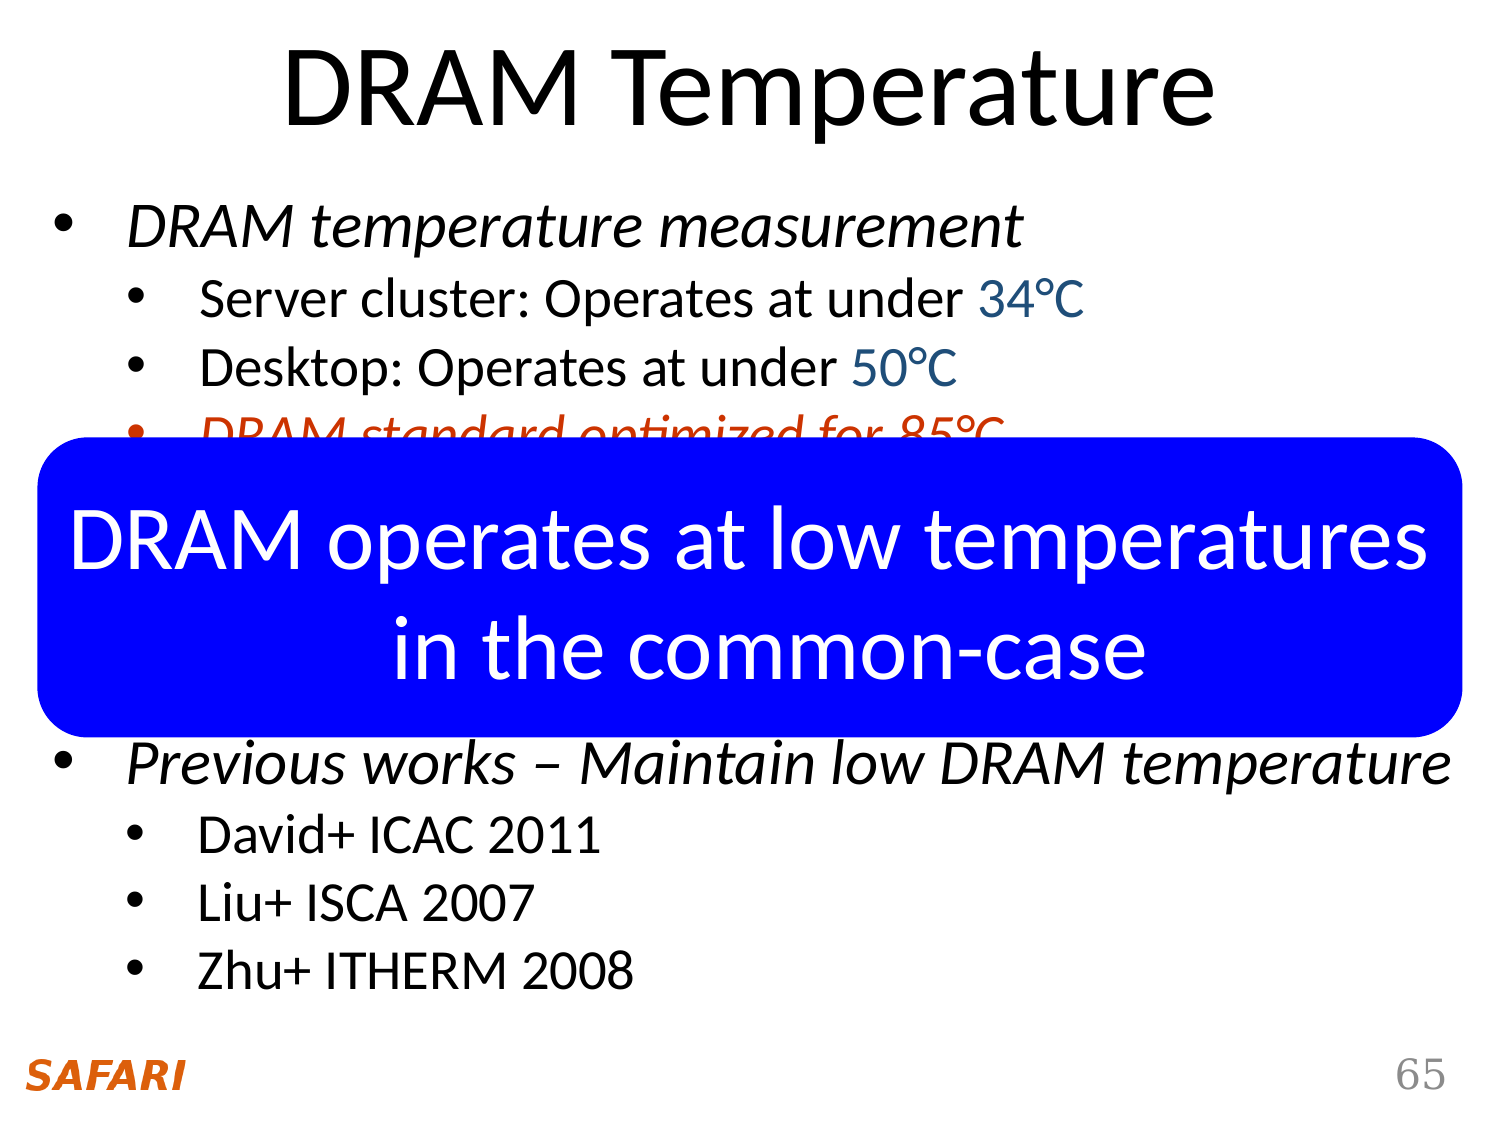

# DRAM Temperature
DRAM temperature measurement
Server cluster: Operates at under 34°C
Desktop: Operates at under 50°C
DRAM standard optimized for 85°C

DRAM operates at low temperatures   in the common-case
Previous works – DRAM temperature is low
El-Sayed+ SIGMETRICS 2012
Liu+ ISCA 2007

Previous works – Maintain low DRAM temperature
David+ ICAC 2011
Liu+ ISCA 2007
Zhu+ ITHERM 2008